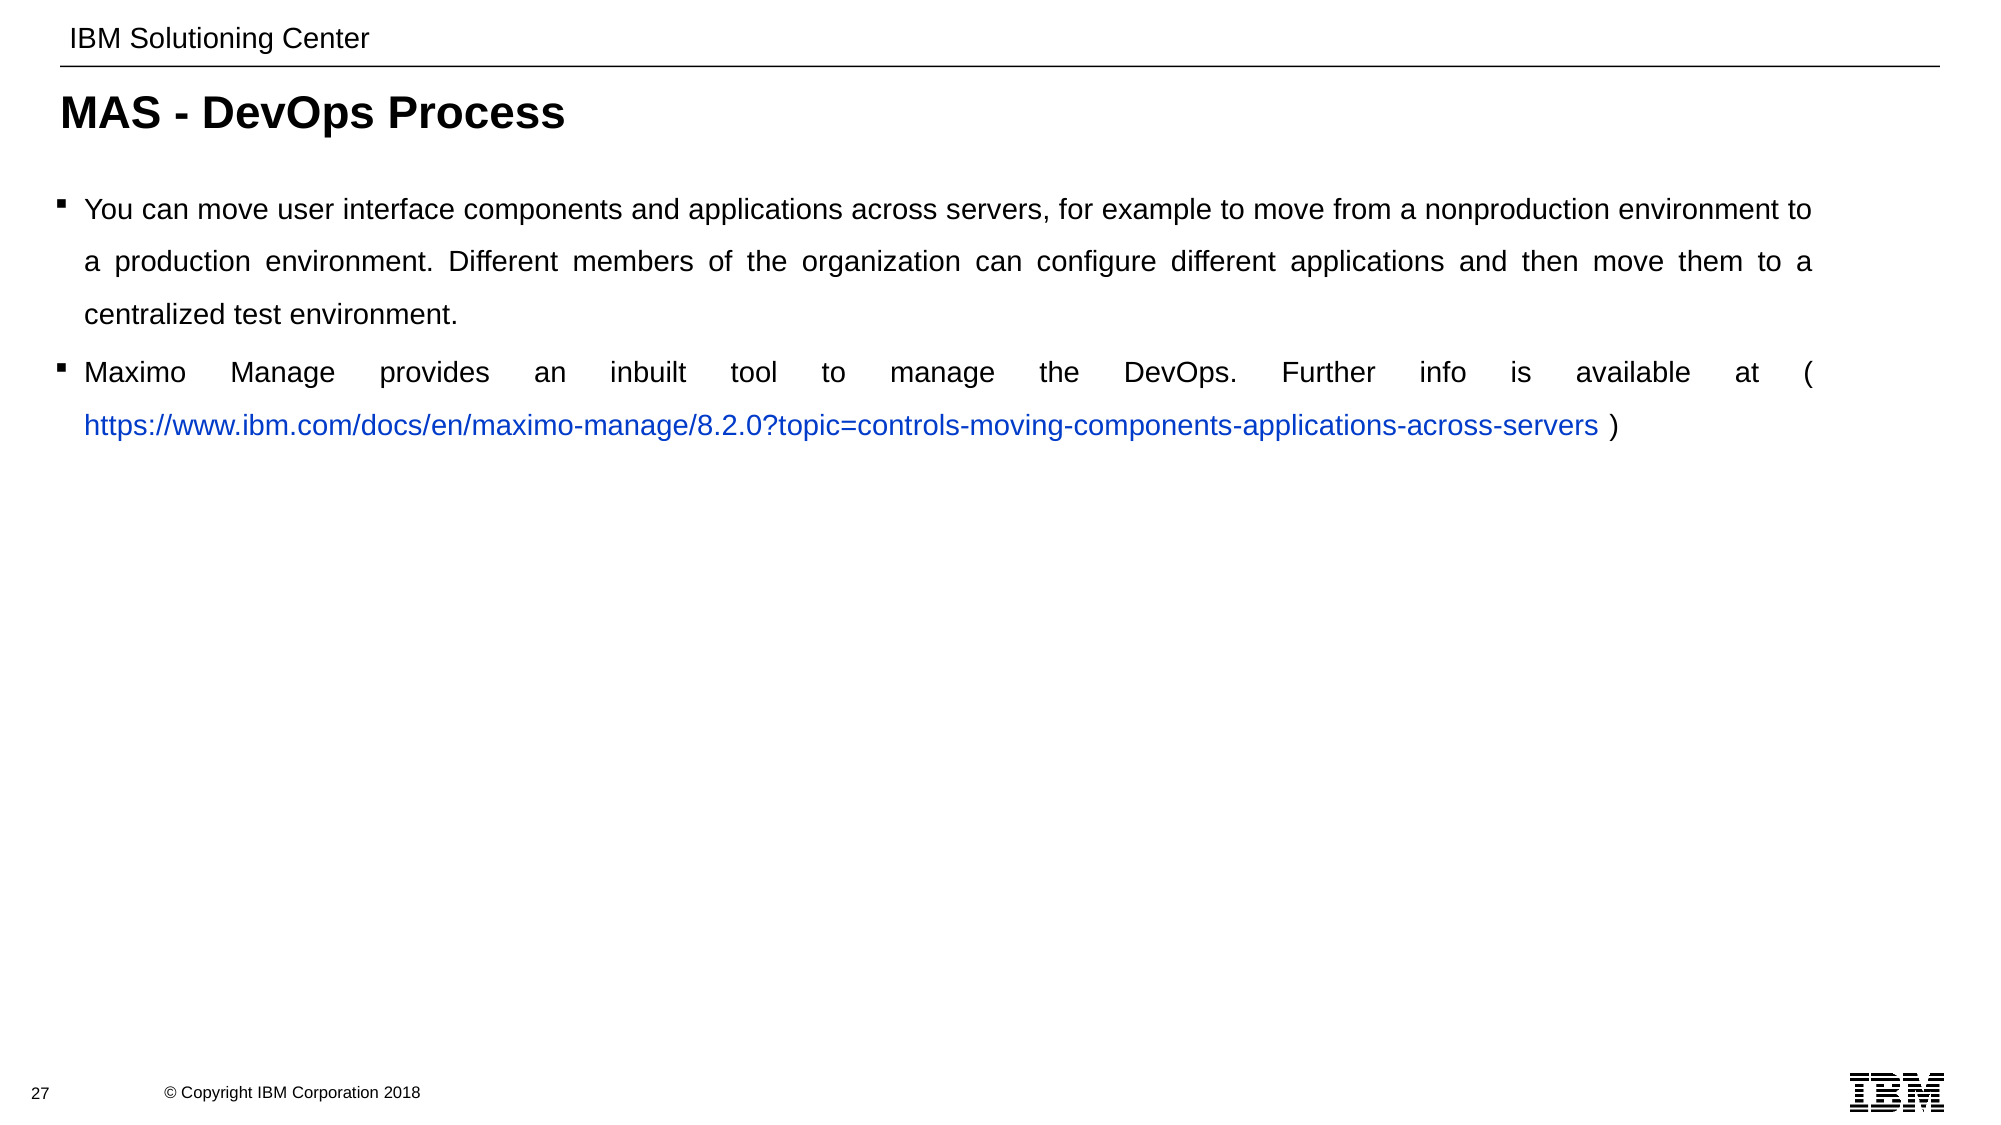

# MAS - DevOps Process
You can move user interface components and applications across servers, for example to move from a nonproduction environment to a production environment. Different members of the organization can configure different applications and then move them to a centralized test environment.
Maximo Manage provides an inbuilt tool to manage the DevOps. Further info is available at (https://www.ibm.com/docs/en/maximo-manage/8.2.0?topic=controls-moving-components-applications-across-servers )
27